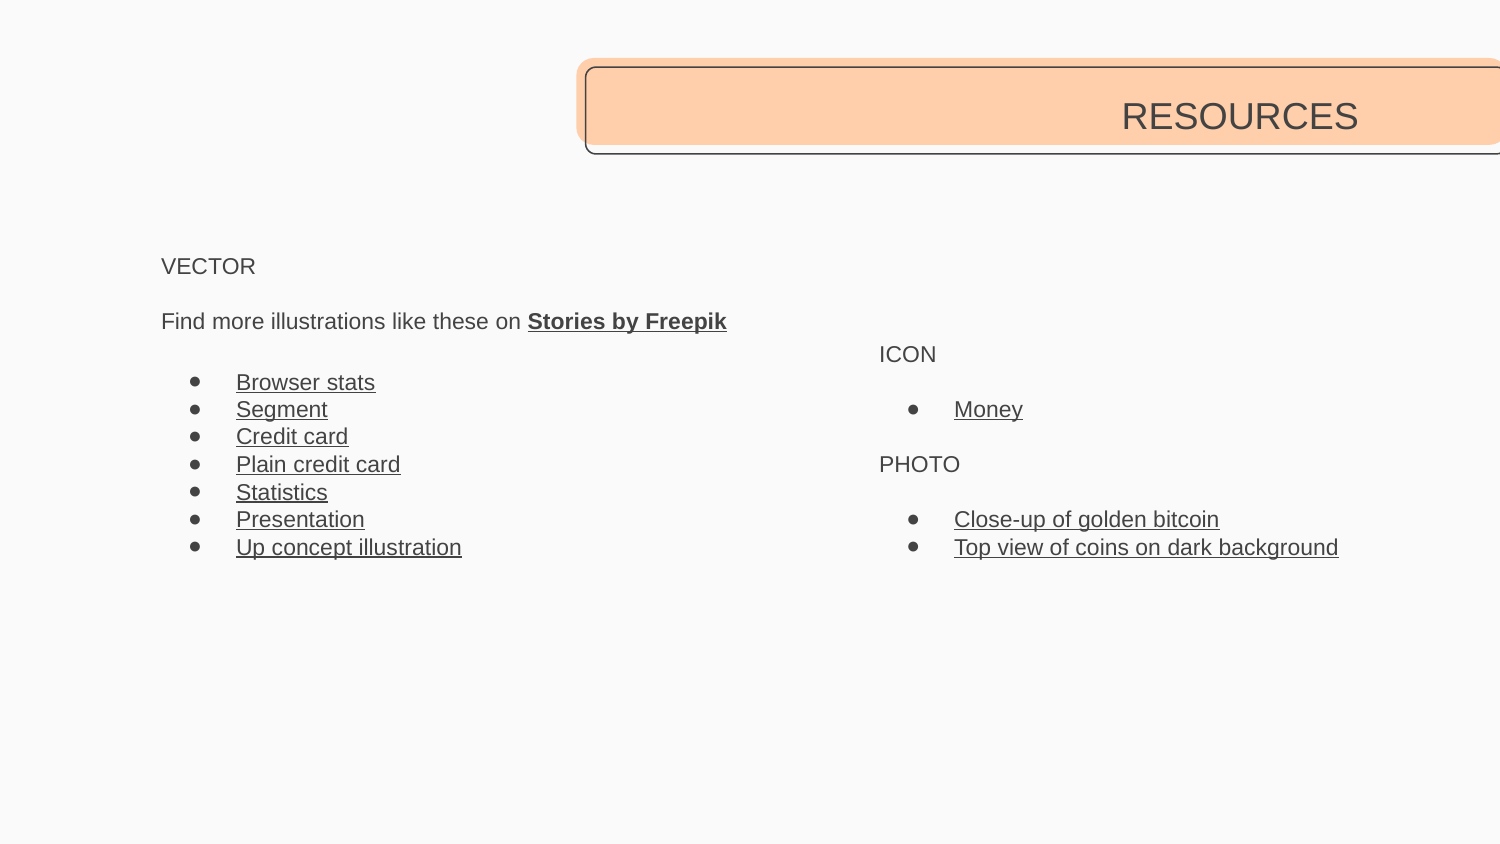

# RESOURCES
VECTOR

Find more illustrations like these on Stories by Freepik
Browser stats
Segment
Credit card
Plain credit card
Statistics
Presentation
Up concept illustration
ICON

Money

PHOTO

Close-up of golden bitcoin
Top view of coins on dark background